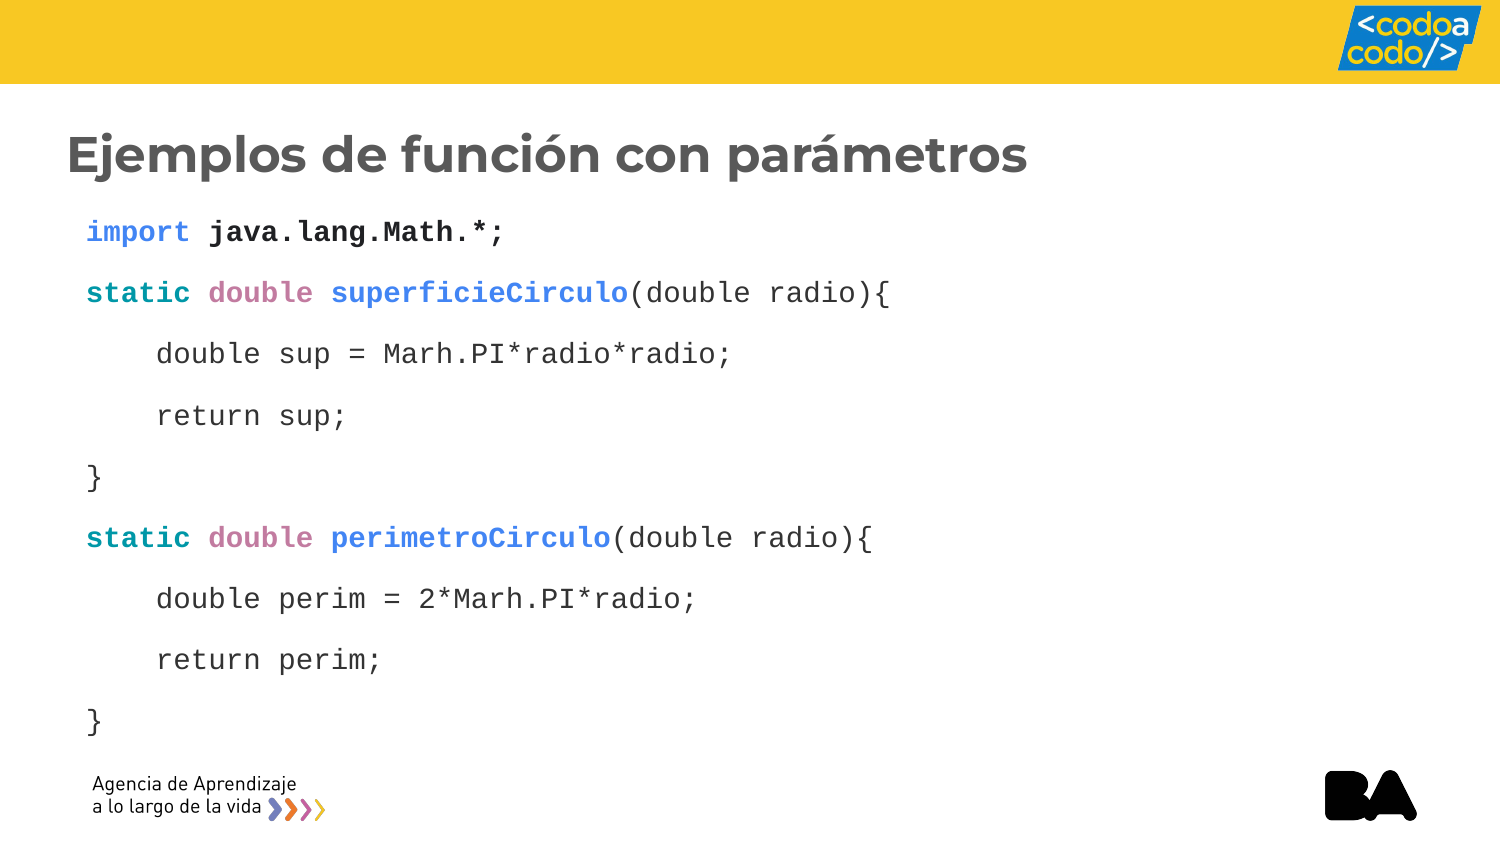

# Ejemplos de función con parámetros
import java.lang.Math.*;
static double superficieCirculo(double radio){
    double sup = Marh.PI*radio*radio;
    return sup;
}
static double perimetroCirculo(double radio){
    double perim = 2*Marh.PI*radio;
    return perim;
}